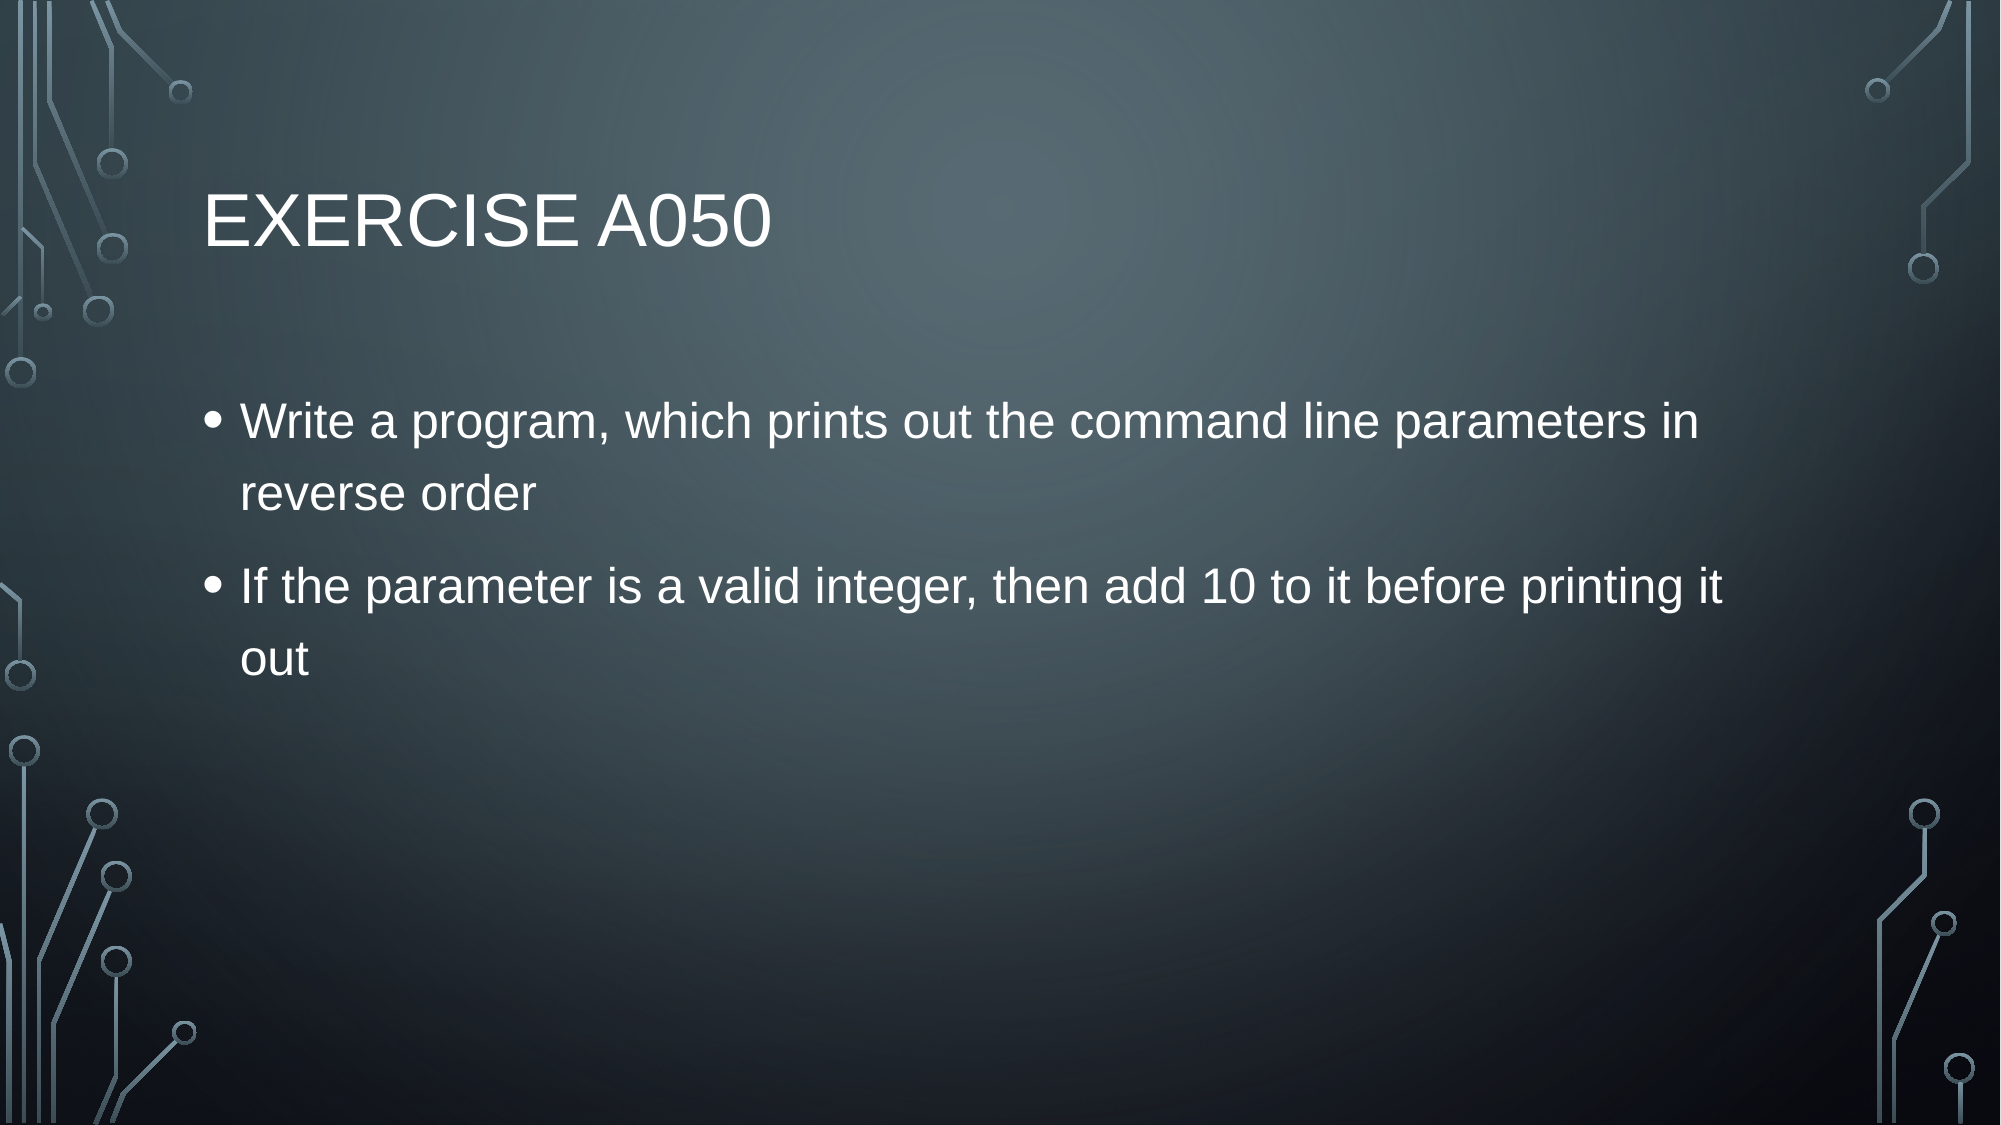

# Exercise A050
Write a program, which prints out the command line parameters in reverse order
If the parameter is a valid integer, then add 10 to it before printing it out